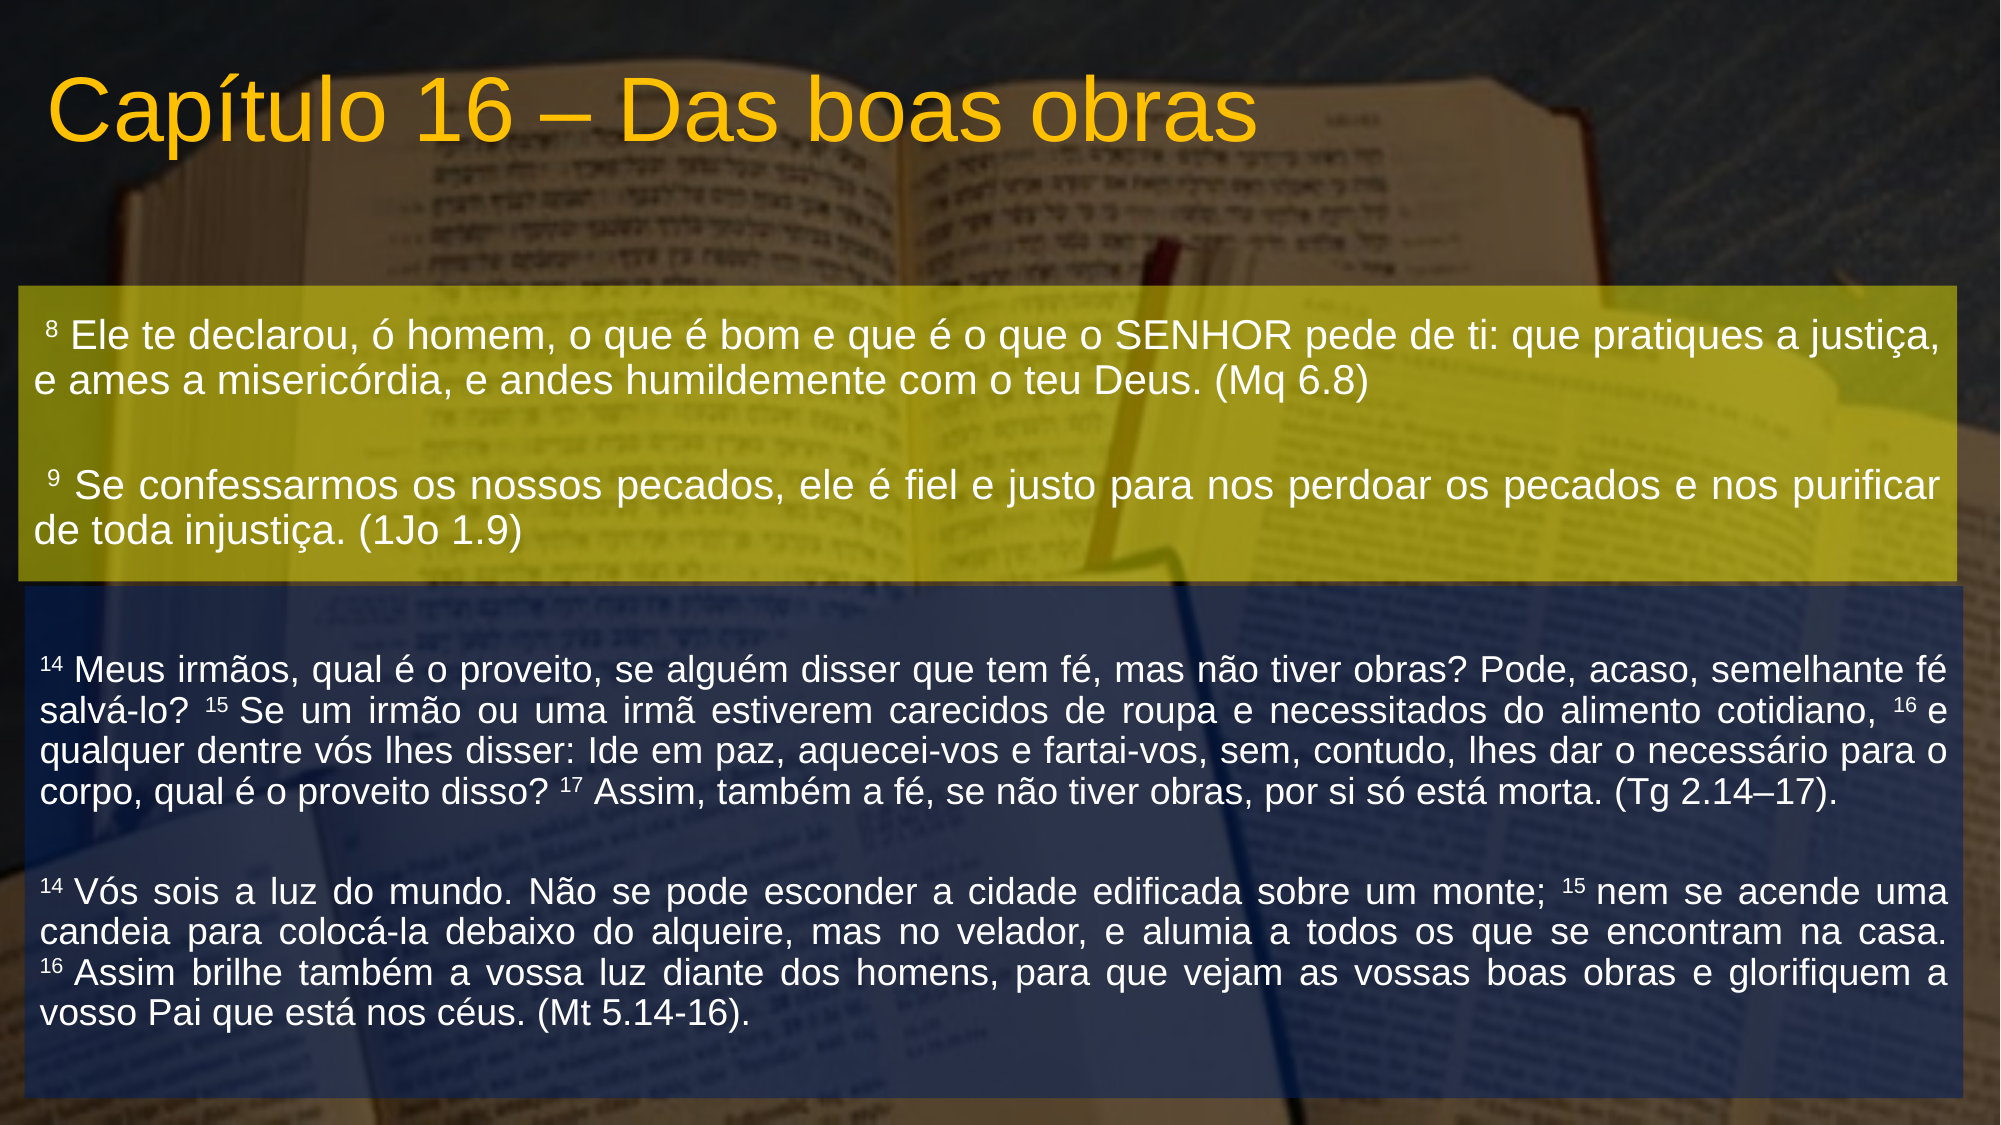

# Capítulo 16 – Das boas obras
 8 Ele te declarou, ó homem, o que é bom e que é o que o SENHOR pede de ti: que pratiques a justiça, e ames a misericórdia, e andes humildemente com o teu Deus. (Mq 6.8)

 9 Se confessarmos os nossos pecados, ele é fiel e justo para nos perdoar os pecados e nos purificar de toda injustiça. (1Jo 1.9)
14 Meus irmãos, qual é o proveito, se alguém disser que tem fé, mas não tiver obras? Pode, acaso, semelhante fé salvá-lo? 15 Se um irmão ou uma irmã estiverem carecidos de roupa e necessitados do alimento cotidiano, 16 e qualquer dentre vós lhes disser: Ide em paz, aquecei-vos e fartai-vos, sem, contudo, lhes dar o necessário para o corpo, qual é o proveito disso? 17 Assim, também a fé, se não tiver obras, por si só está morta. (Tg 2.14–17).

14 Vós sois a luz do mundo. Não se pode esconder a cidade edificada sobre um monte; 15 nem se acende uma candeia para colocá-la debaixo do alqueire, mas no velador, e alumia a todos os que se encontram na casa. 16 Assim brilhe também a vossa luz diante dos homens, para que vejam as vossas boas obras e glorifiquem a vosso Pai que está nos céus. (Mt 5.14-16).